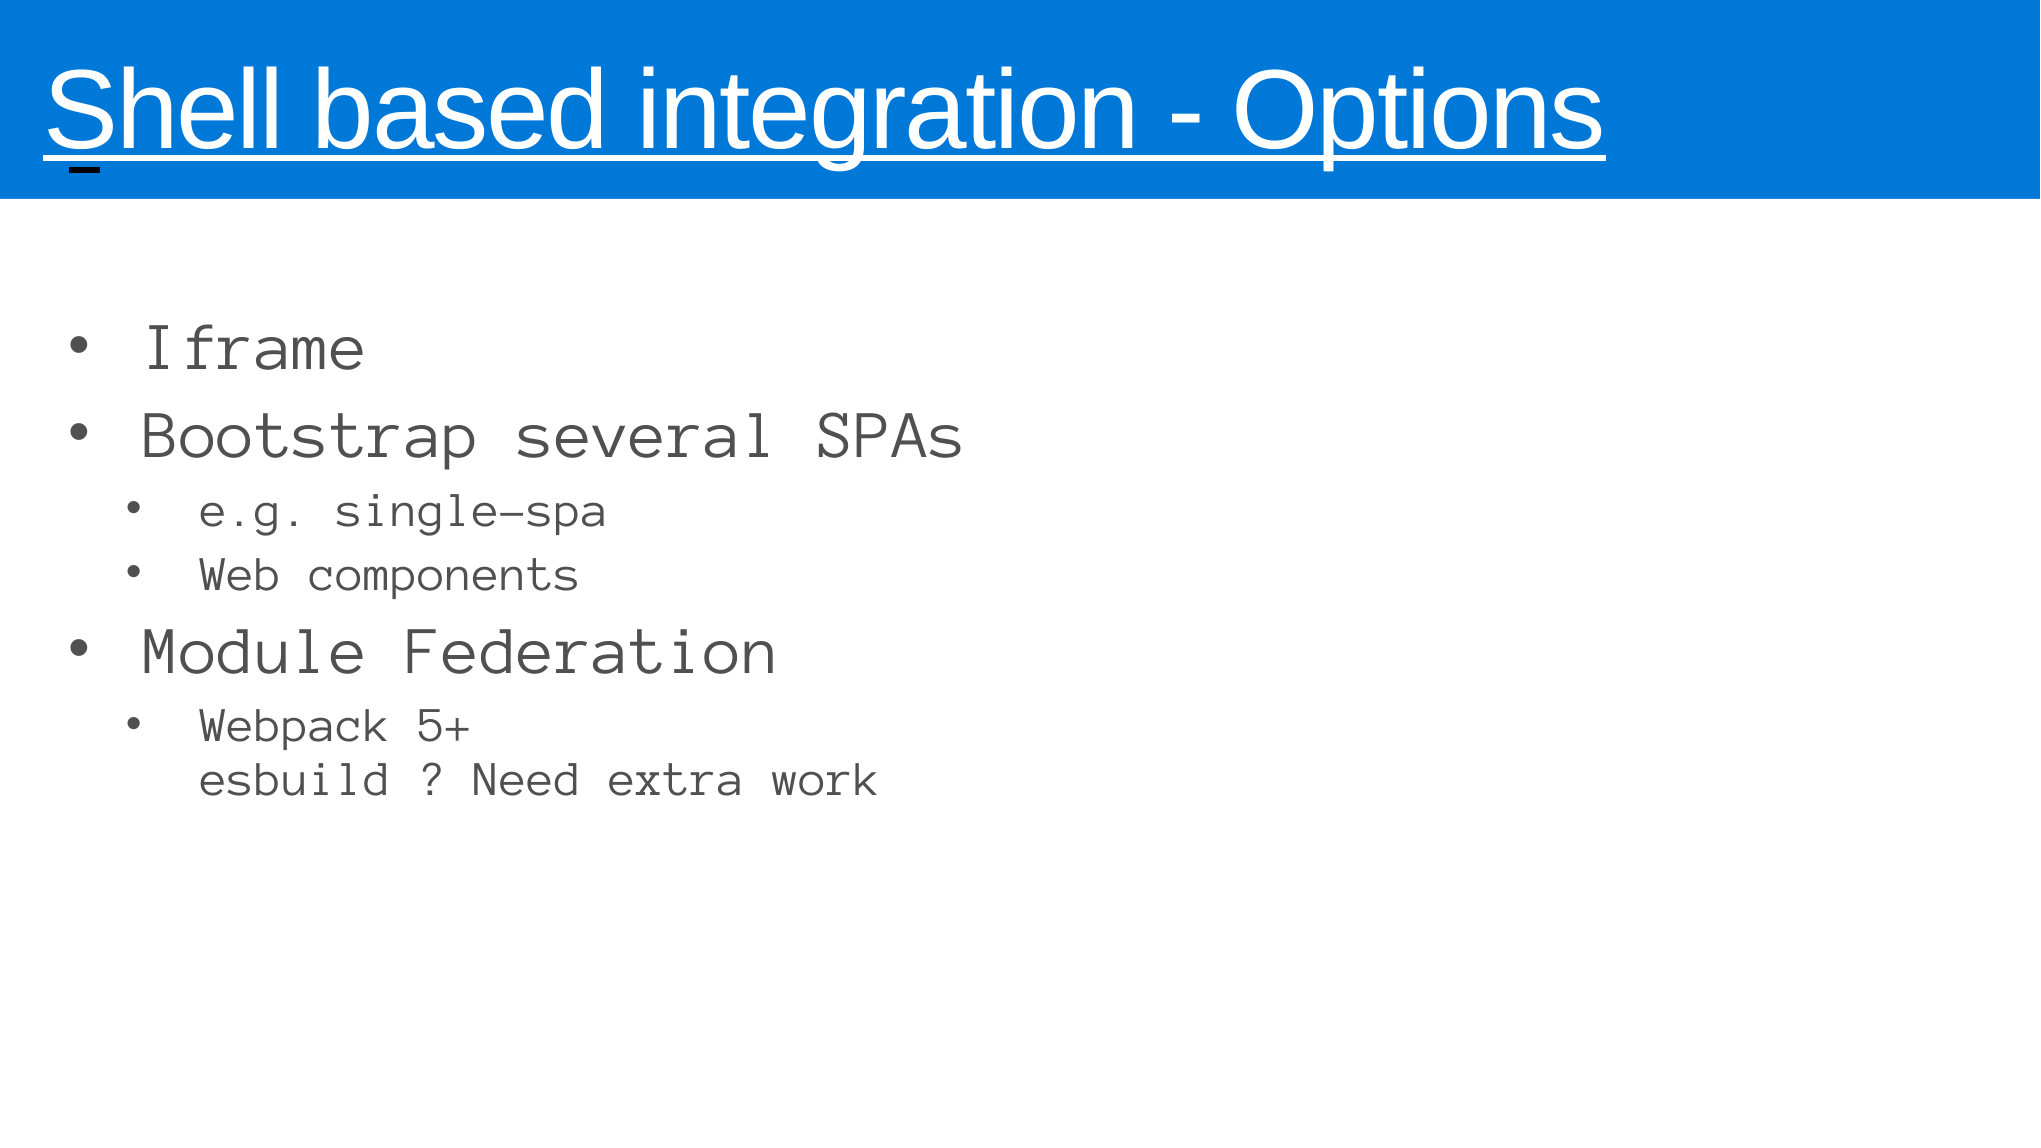

Shell based integration - Options
#

Iframe
Bootstrap several SPAs
e.g. single-spa
Web components
Module Federation
Webpack 5+
esbuild ? Need extra work